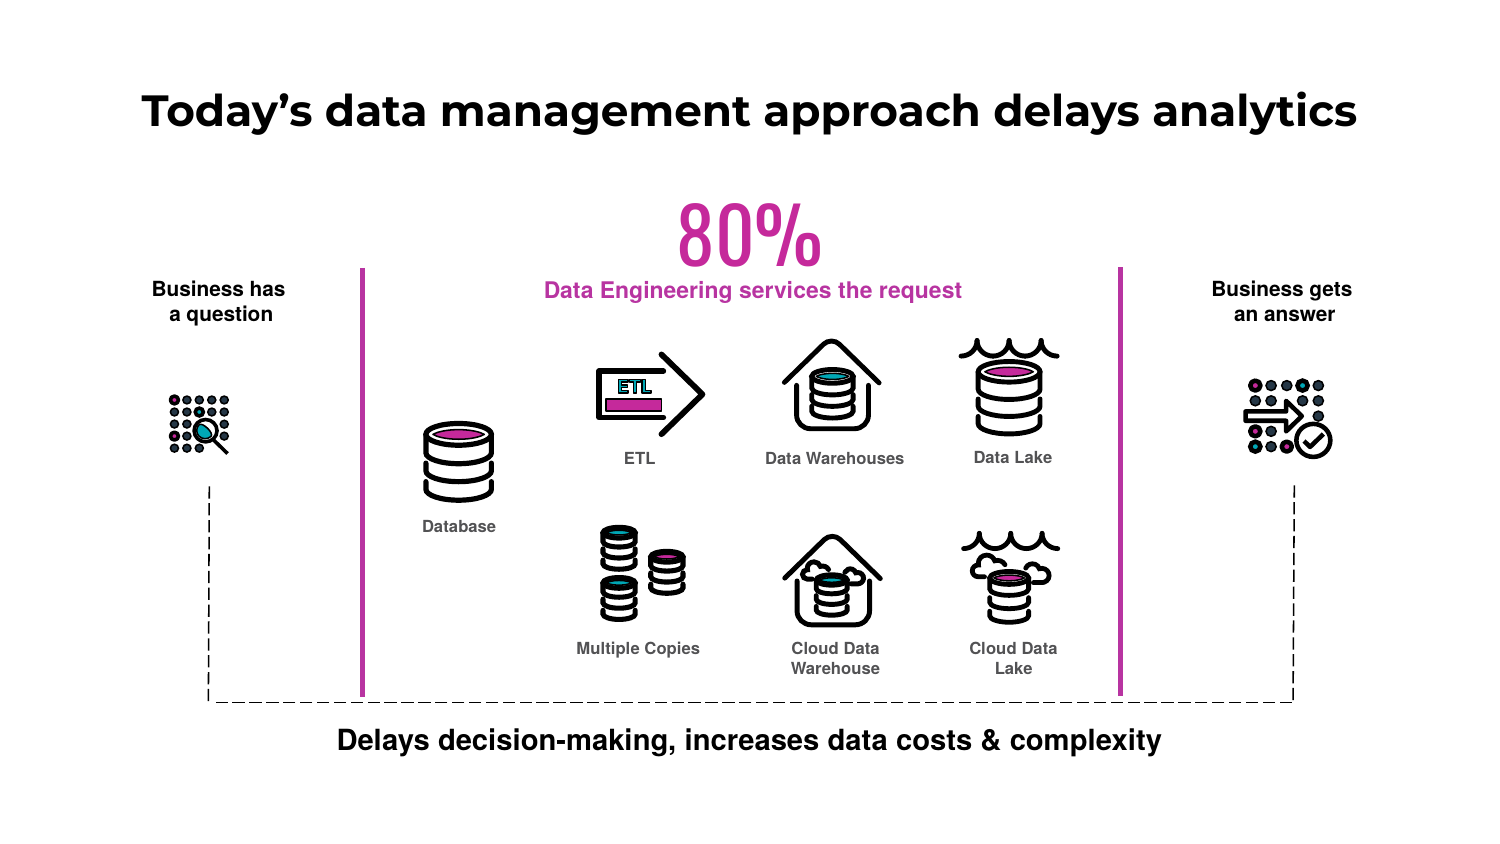

Today’s data management approach delays analytics
# 80%
Business has
a question
Data Engineering services the request
Business gets
an answer

Data Lake
ETL
Data Warehouses
Database

Cloud Data
Lake
Cloud Data
Warehouse
Multiple Copies
Delays decision-making, increases data costs & complexity